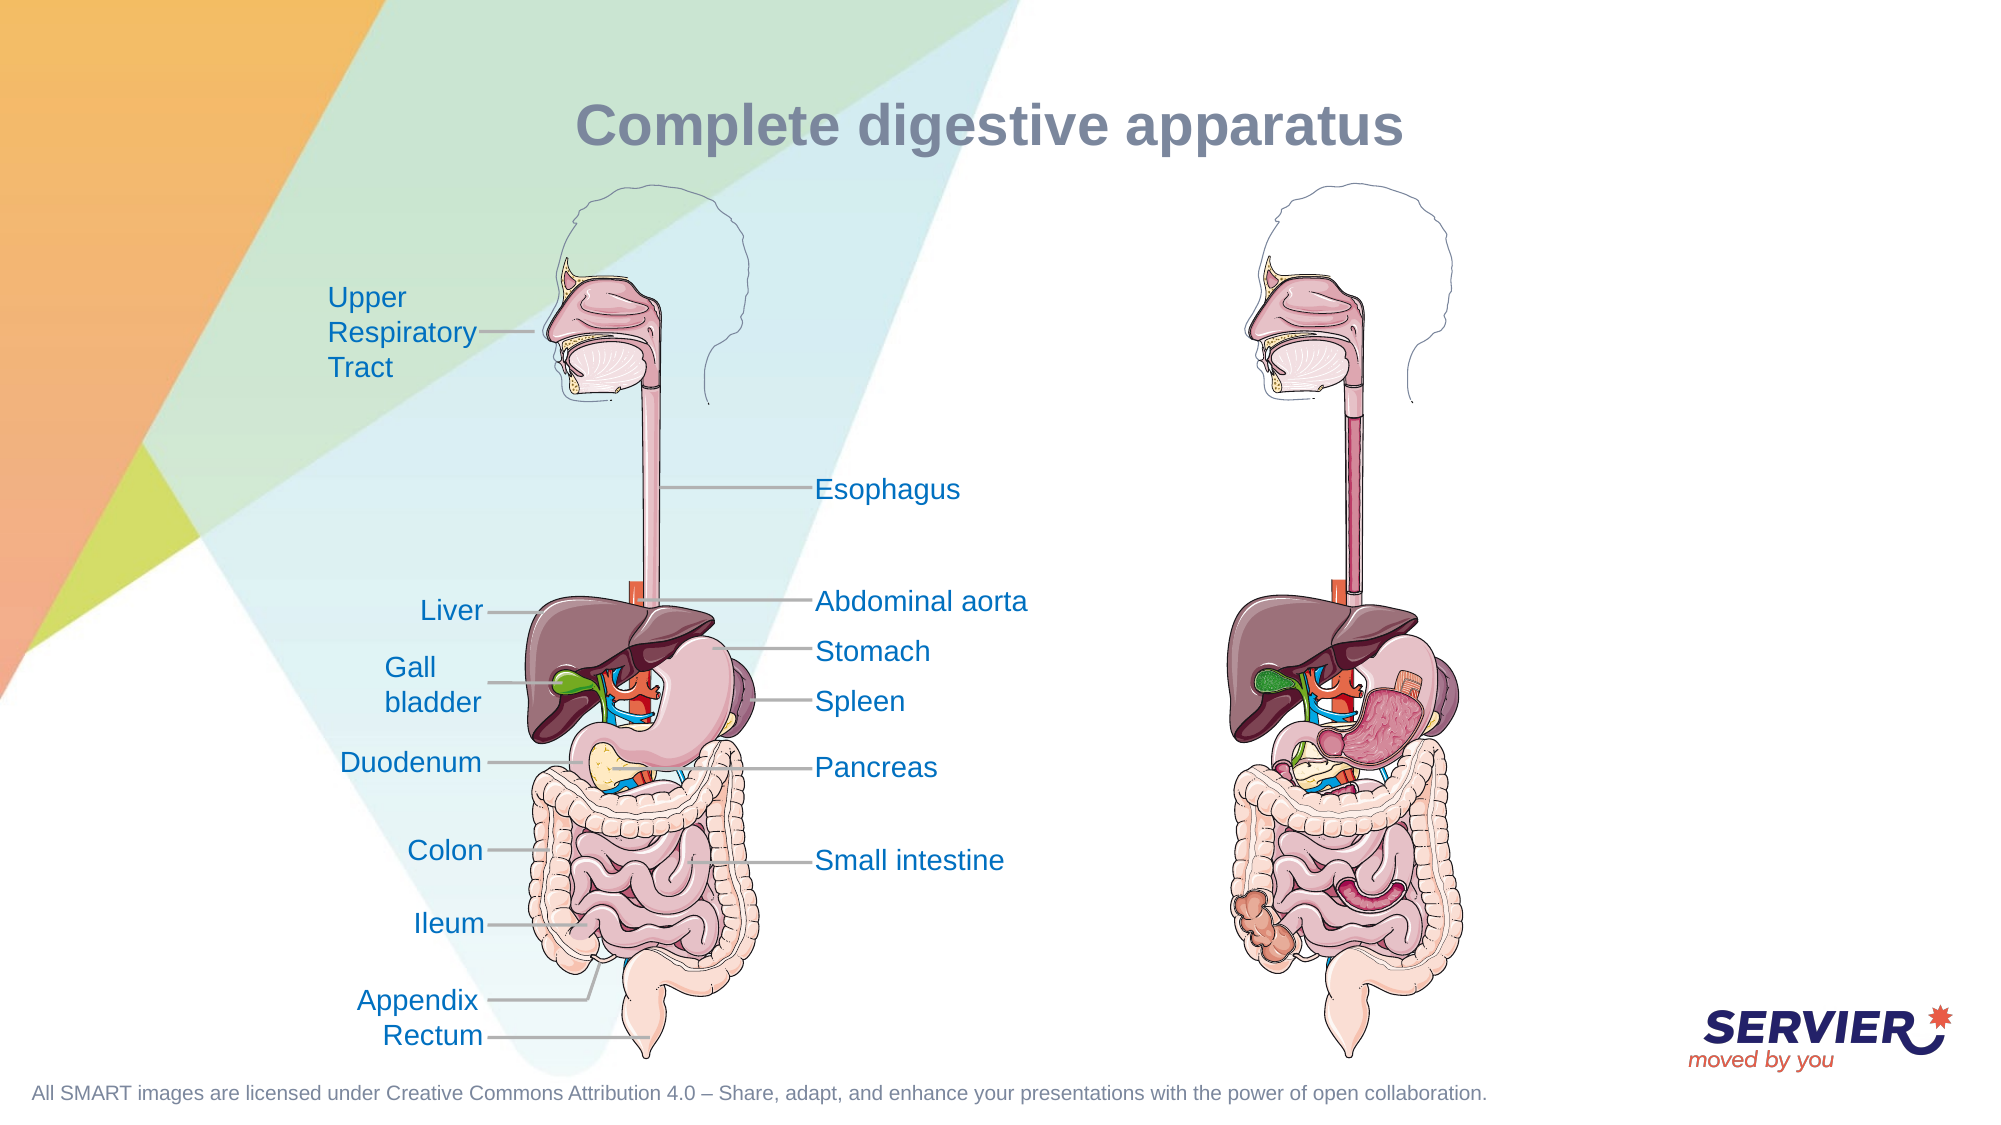

# Complete digestive apparatus

Upper
Respiratory
Tract

Esophagus

Abdominal aorta
Liver

Stomach
Gall
bladder

Spleen

Duodenum
Pancreas

Colon
Small intestine

Ileum

Appendix
Rectum